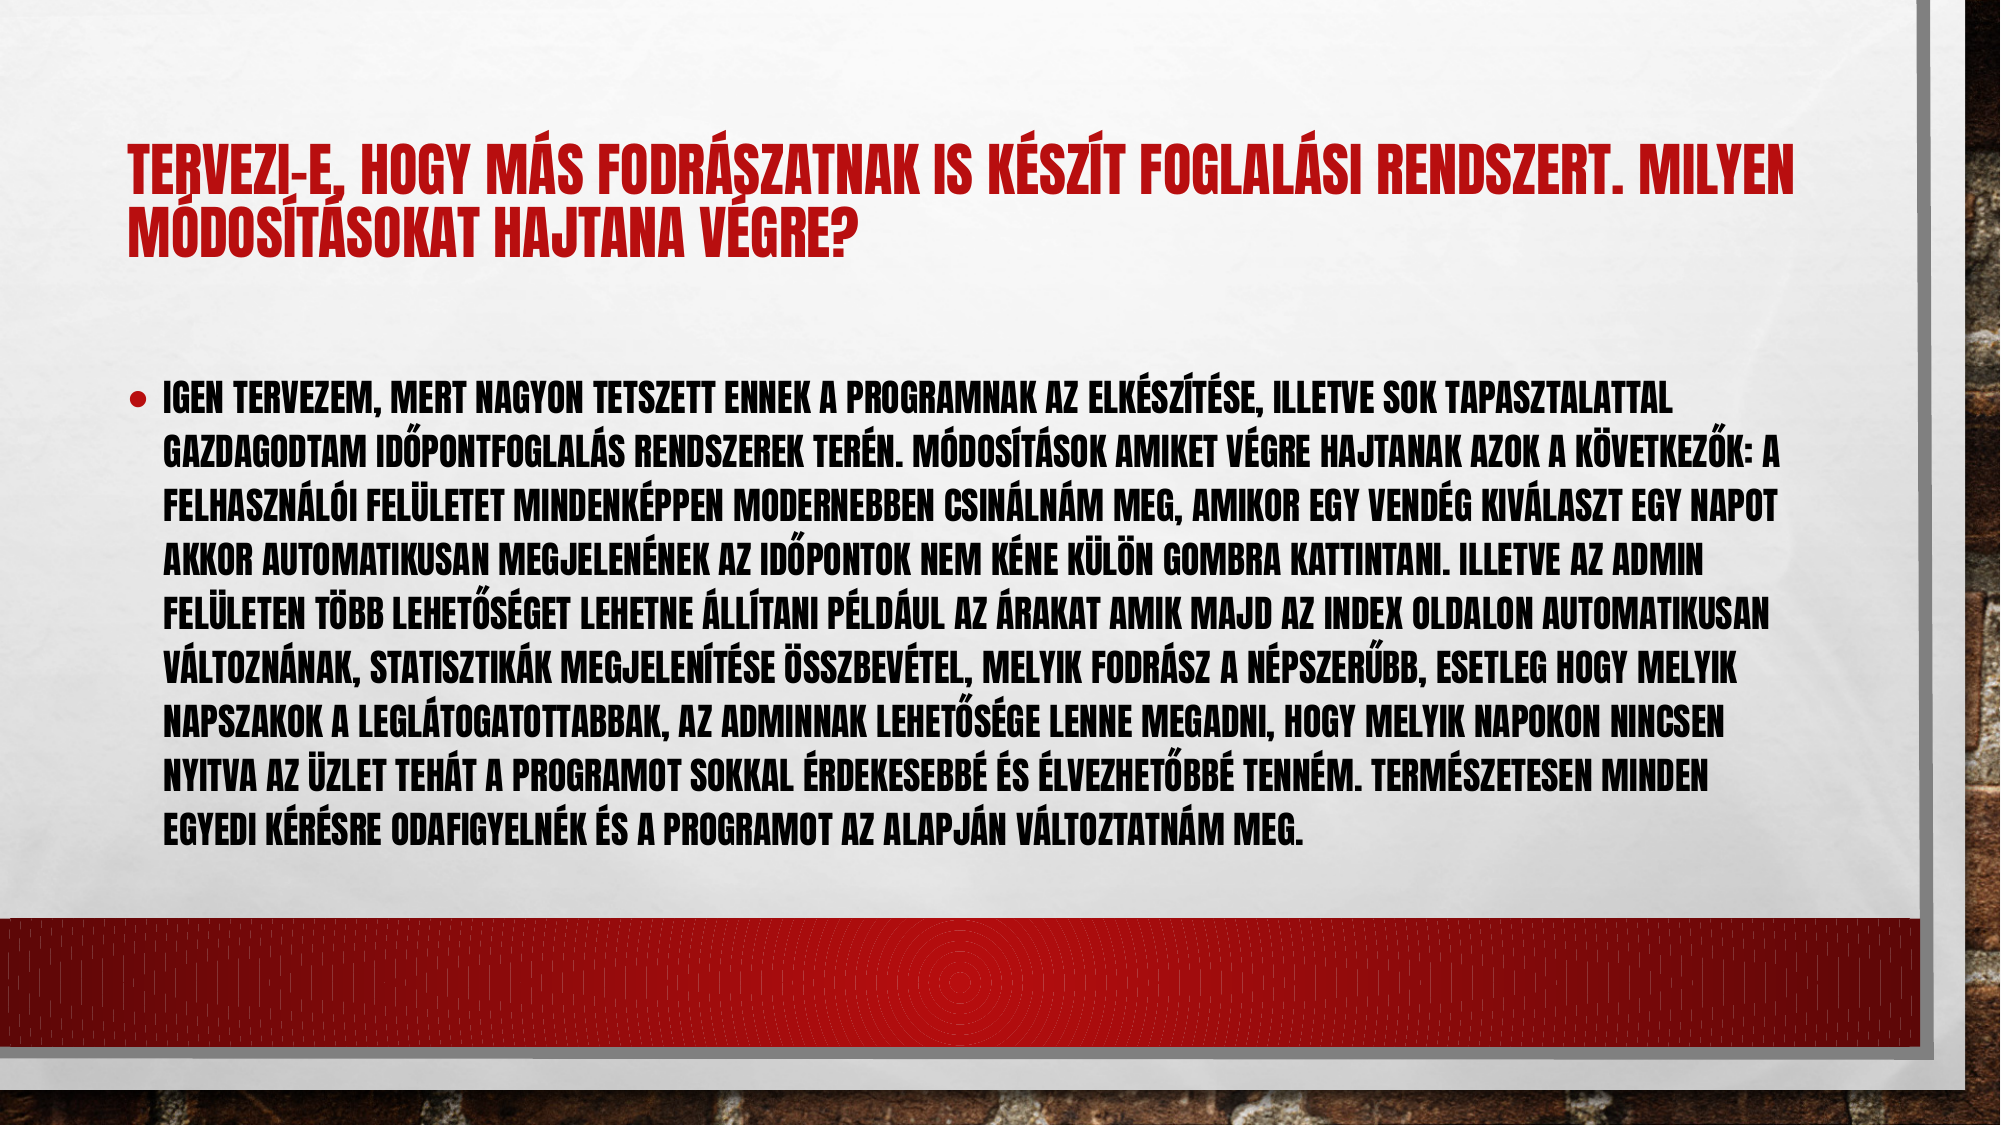

# Tervezi-e, hogy más fodrászatnak is készít foglalási rendszert. Milyen módosításokat hajtana végre?
IGEN TERVEZEM, MERT NAGYON TETSZETT ENNEK A PROGRAMNAK AZ ELKÉSZÍTÉSE, ILLETVE SOK TAPASZTALATTAL GAZDAGODTAM IDŐPONTFOGLALÁS RENDSZEREK TERÉN. Módosítások amiket végre hajtanak azok a következők: a felhasználói felületet mindenképpen modernebben csinálnám meg, amikor egy vendég kiválaszt egy napot akkor automatikusan megjelenének az időpontok nem kéne külön gombra kattintani. Illetve az admin felületen több lehetőséget lehetne állítani például az árakat amik majd az index oldalon automatikusan változnának, statisztikák megjelenítése összbevétel, melyik fodrász a népszerűbb, esetleg hogy melyik napszakok a leglátogatottabbak, az adminnak lehetősége lenne megadni, hogy melyik napokon nincsen nyitva az üzlet tehát a programot sokkal érdekesebbé és élvezhetőbbé tenném. Természetesen minden egyedi kérésre odafigyelnék és a programot az alapján változtatnám meg.